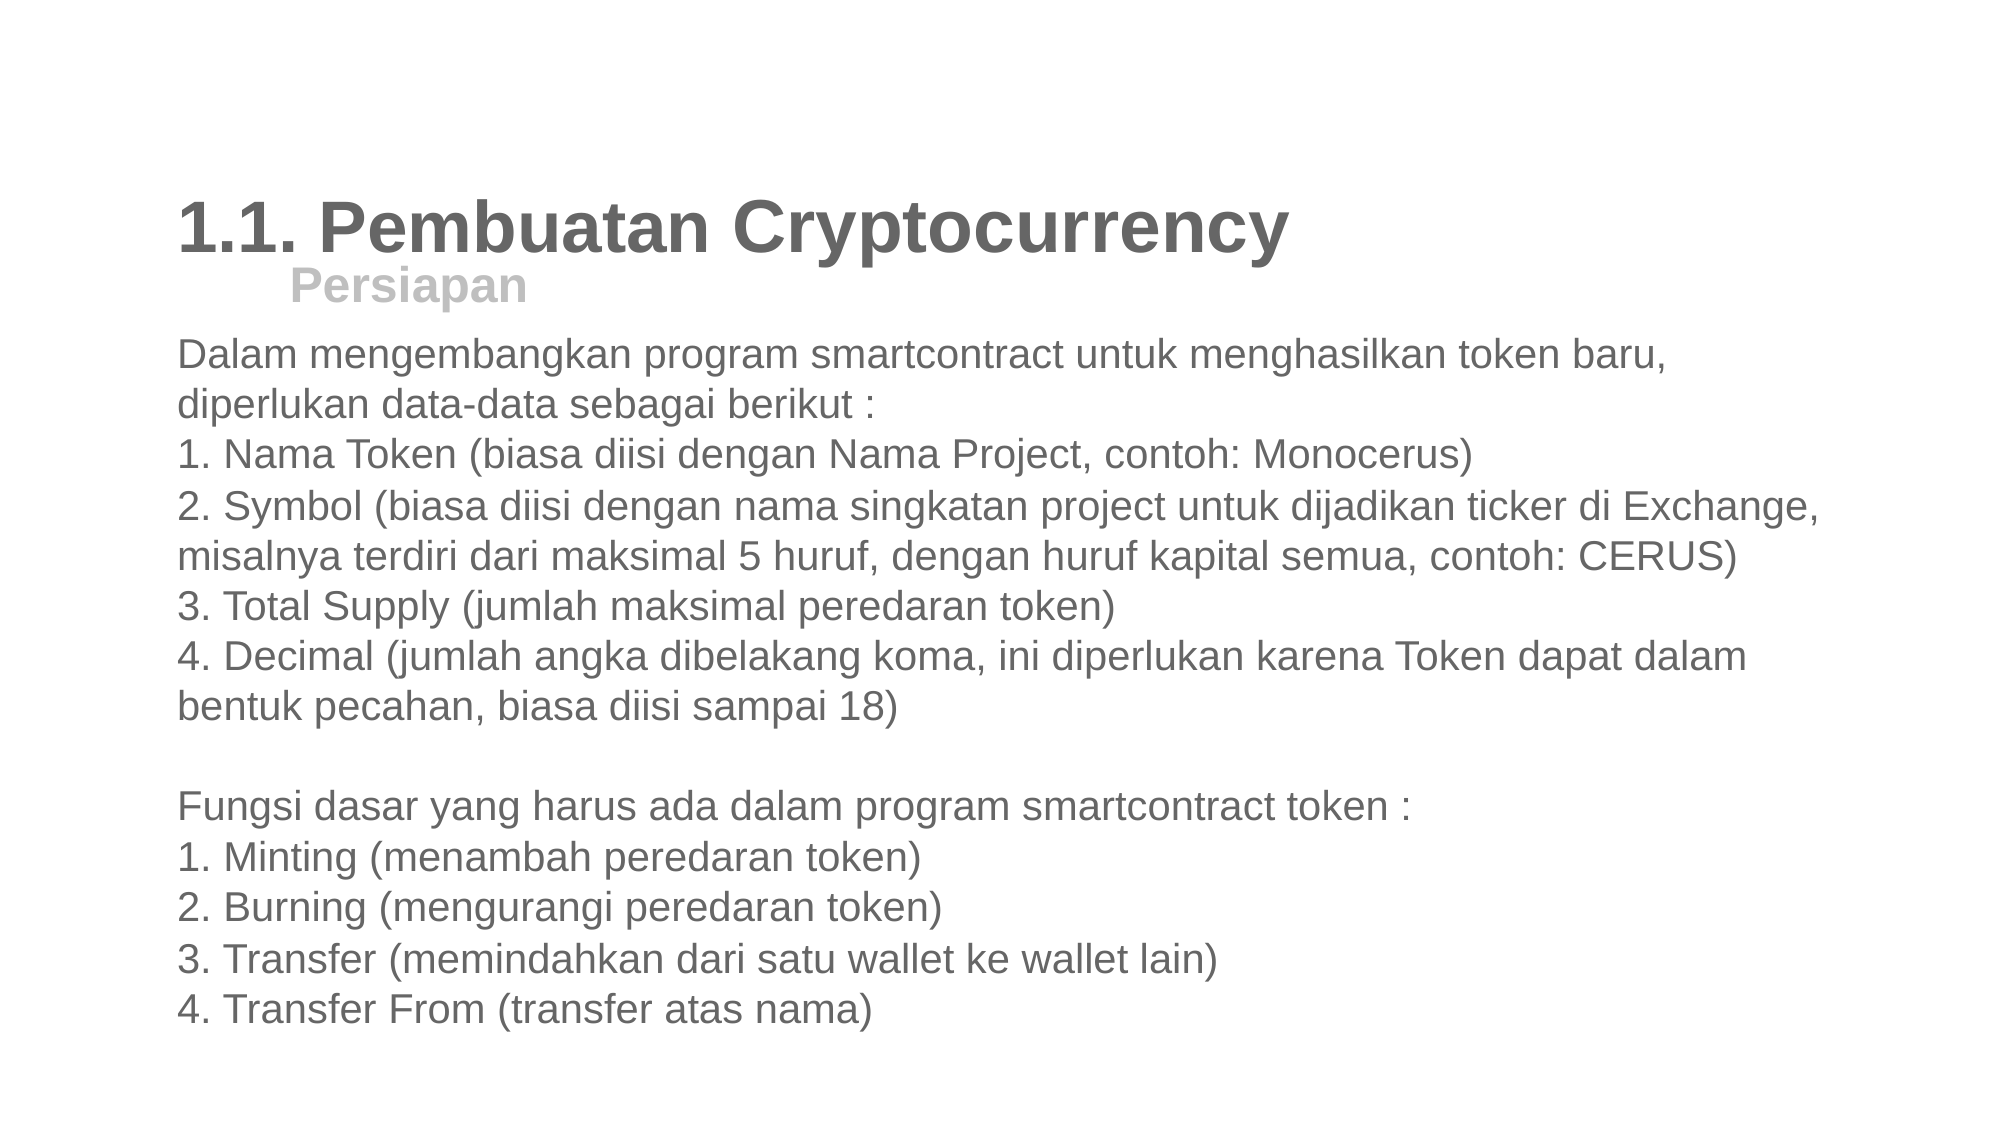

1.1. Pembuatan Cryptocurrency
Persiapan
Dalam mengembangkan program smartcontract untuk menghasilkan token baru, diperlukan data-data sebagai berikut :
1. Nama Token (biasa diisi dengan Nama Project, contoh: Monocerus)
2. Symbol (biasa diisi dengan nama singkatan project untuk dijadikan ticker di Exchange, misalnya terdiri dari maksimal 5 huruf, dengan huruf kapital semua, contoh: CERUS)
3. Total Supply (jumlah maksimal peredaran token)
4. Decimal (jumlah angka dibelakang koma, ini diperlukan karena Token dapat dalam bentuk pecahan, biasa diisi sampai 18)
Fungsi dasar yang harus ada dalam program smartcontract token :
1. Minting (menambah peredaran token)
2. Burning (mengurangi peredaran token)
3. Transfer (memindahkan dari satu wallet ke wallet lain)
4. Transfer From (transfer atas nama)